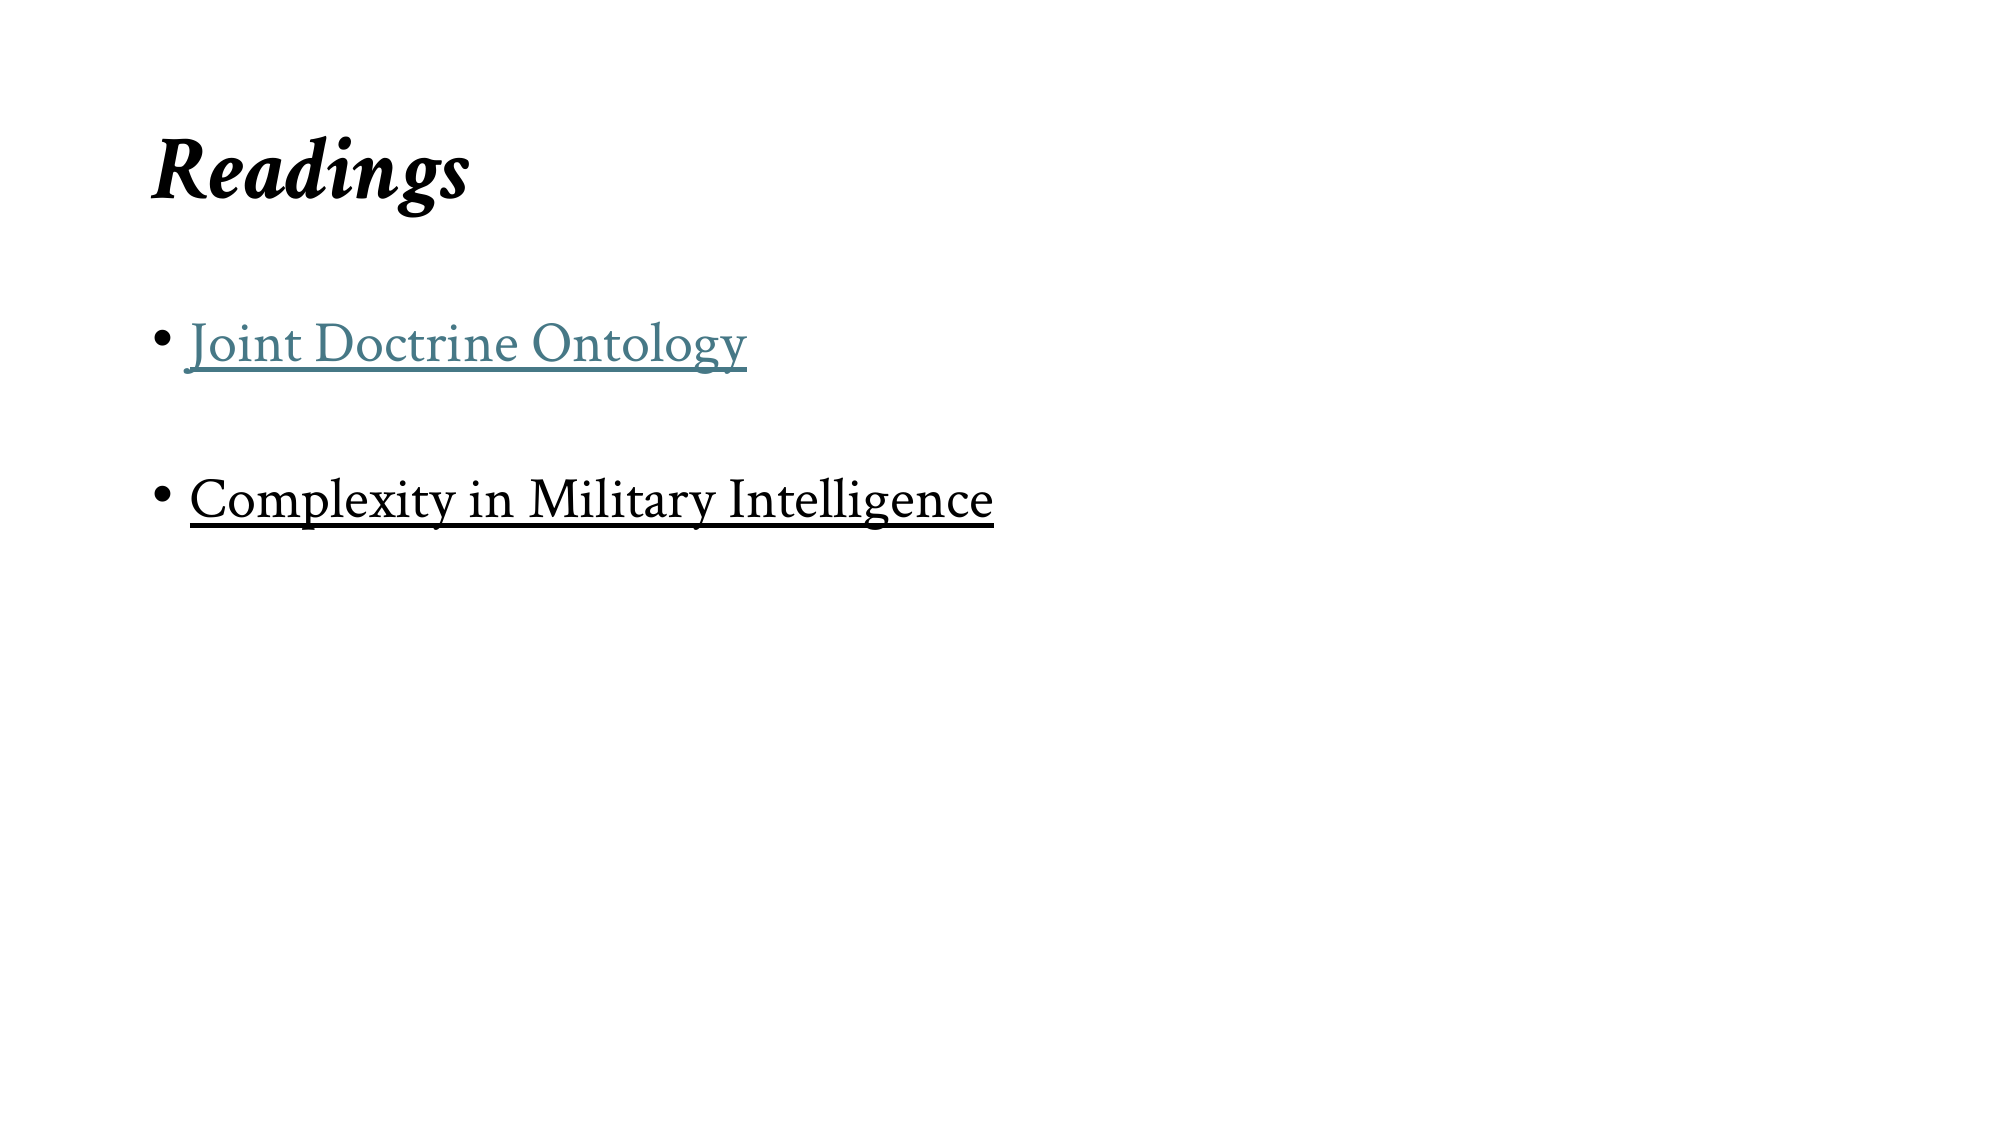

# Readings
Joint Doctrine Ontology

Complexity in Military Intelligence